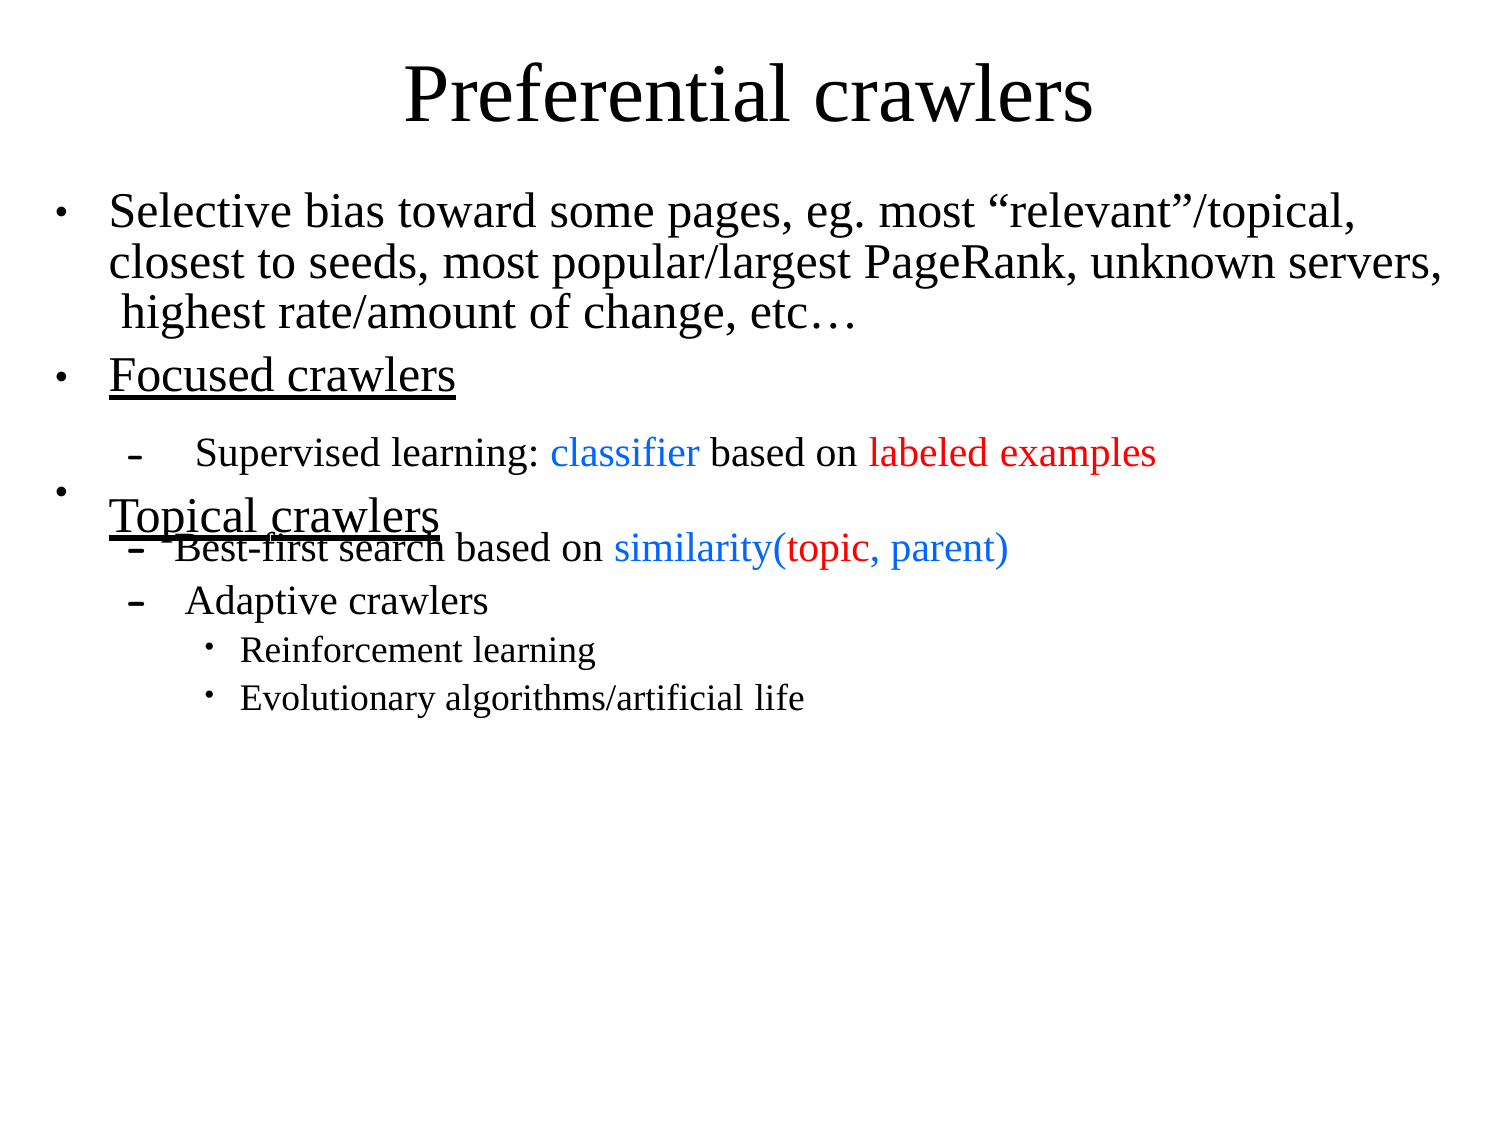

# Preferential crawlers
Selective bias toward some pages, eg. most “relevant”/topical,  closest to seeds, most popular/largest PageRank, unknown servers,  highest rate/amount of change, etc…
Focused crawlers
–	Supervised learning: classifier based on labeled examples
Topical crawlers
•
•
•
Best-first search based on similarity(topic, parent)  Adaptive crawlers
Reinforcement learning
Evolutionary algorithms/artificial life
–
–